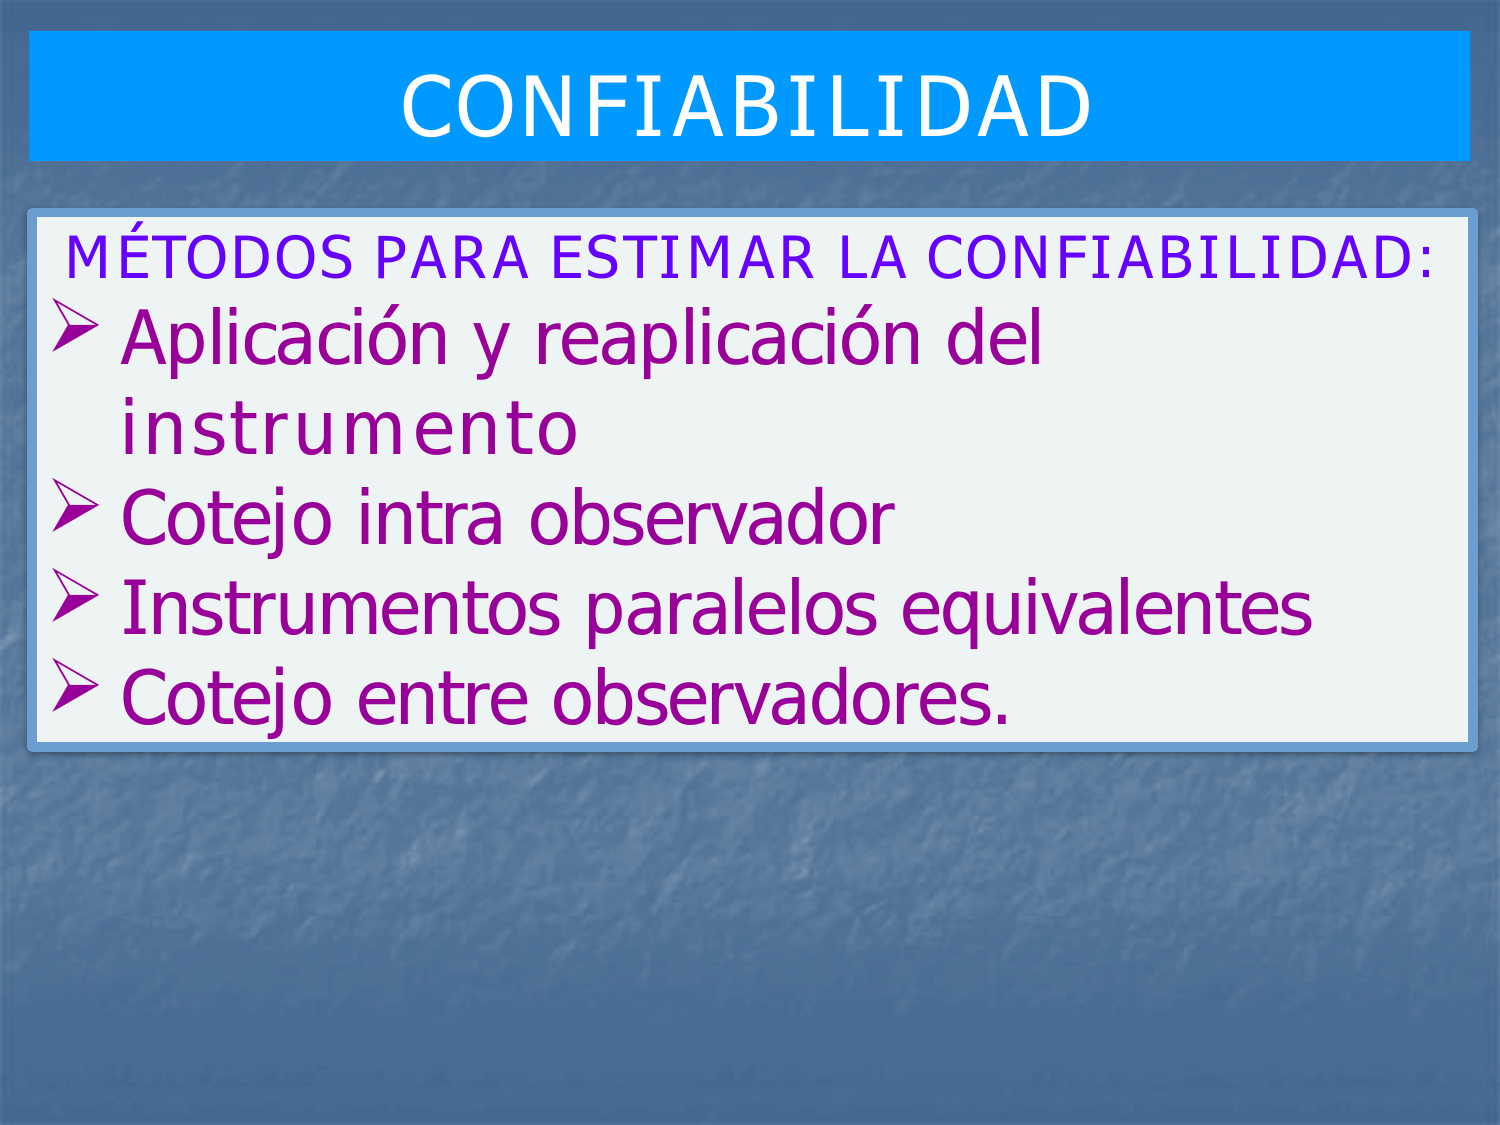

CONFIABILIDAD
 MÉTODOS PARA ESTIMAR LA CONFIABILIDAD:
Aplicación y reaplicación del instrumento
Cotejo intra observador
Instrumentos paralelos equivalentes
Cotejo entre observadores.